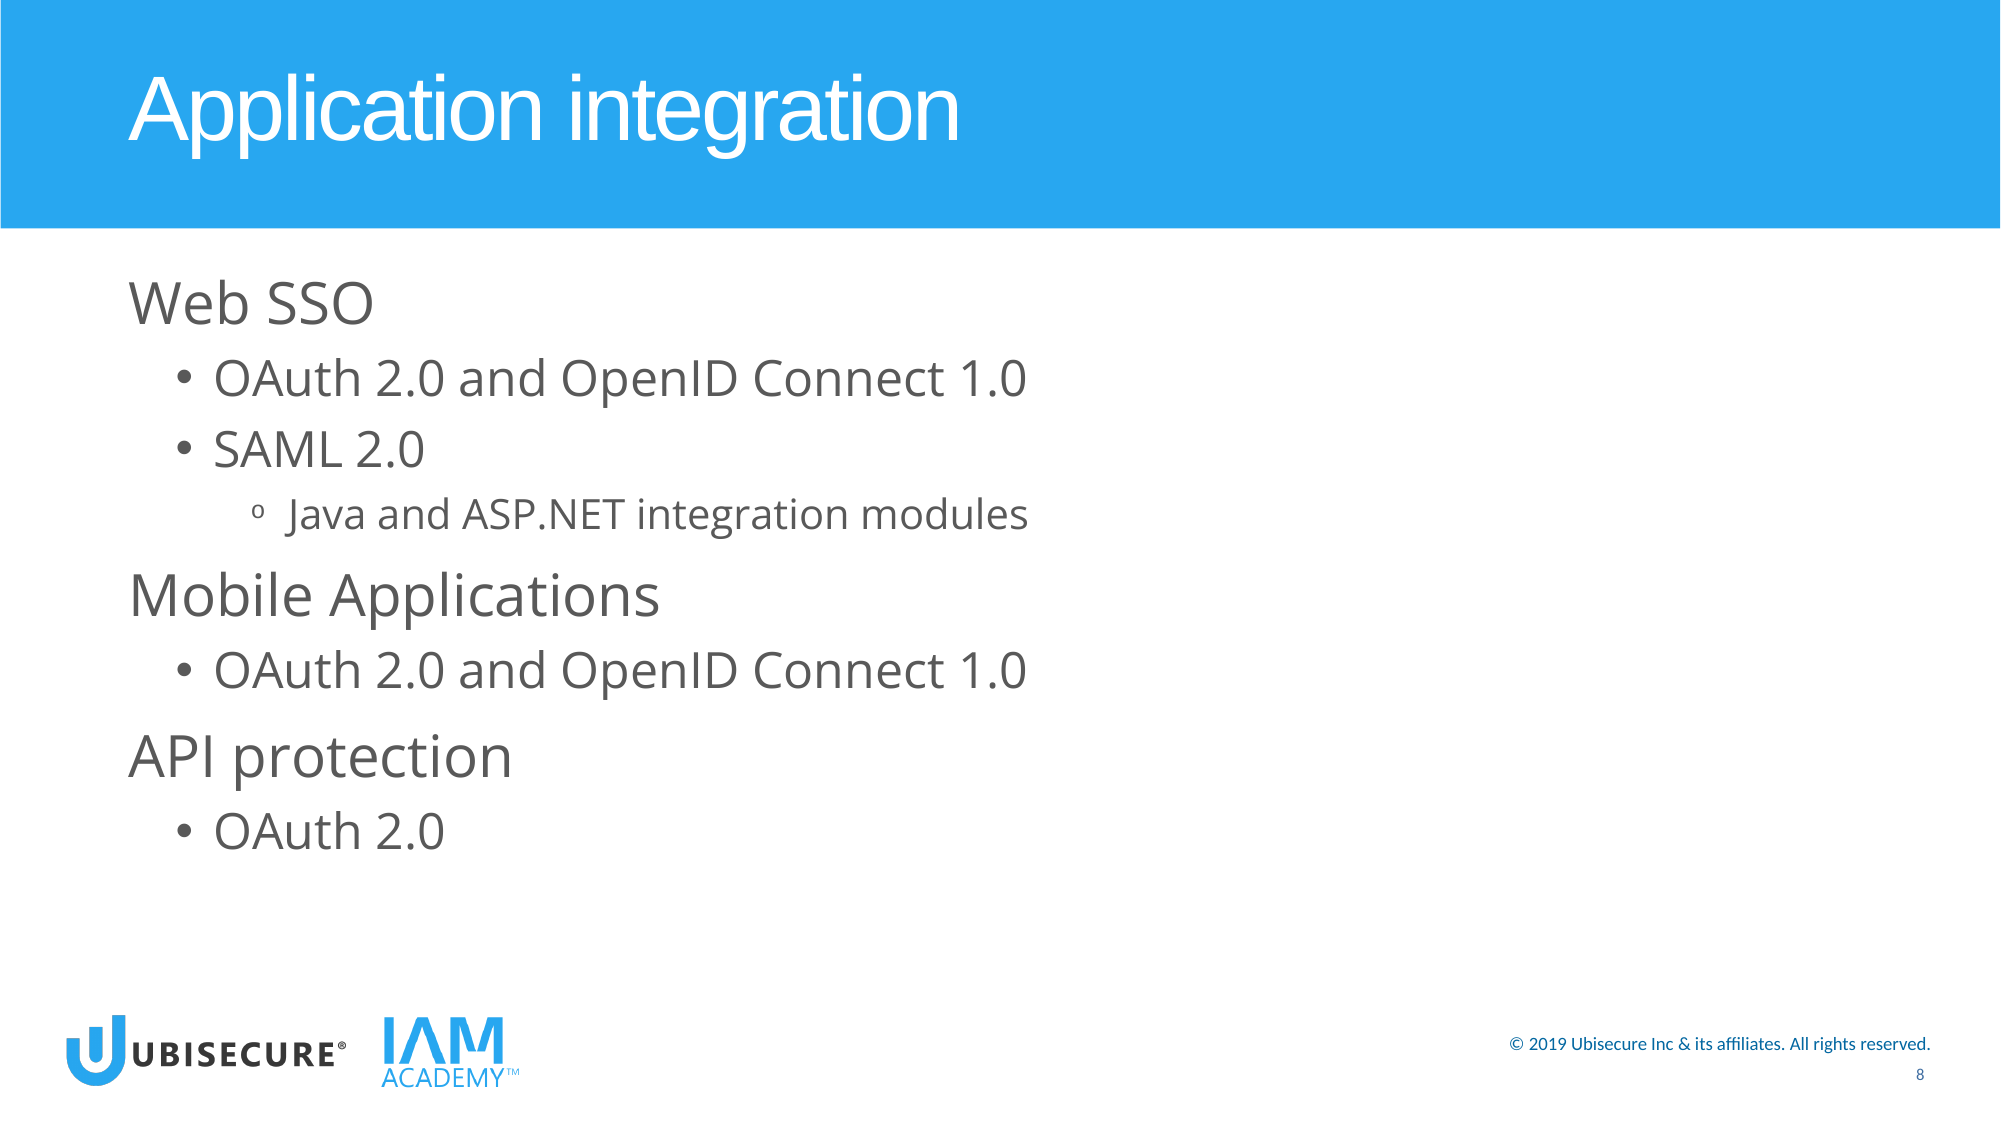

# Application integration
Web SSO
OAuth 2.0 and OpenID Connect 1.0
SAML 2.0
Java and ASP.NET integration modules
Mobile Applications
OAuth 2.0 and OpenID Connect 1.0
API protection
OAuth 2.0
8